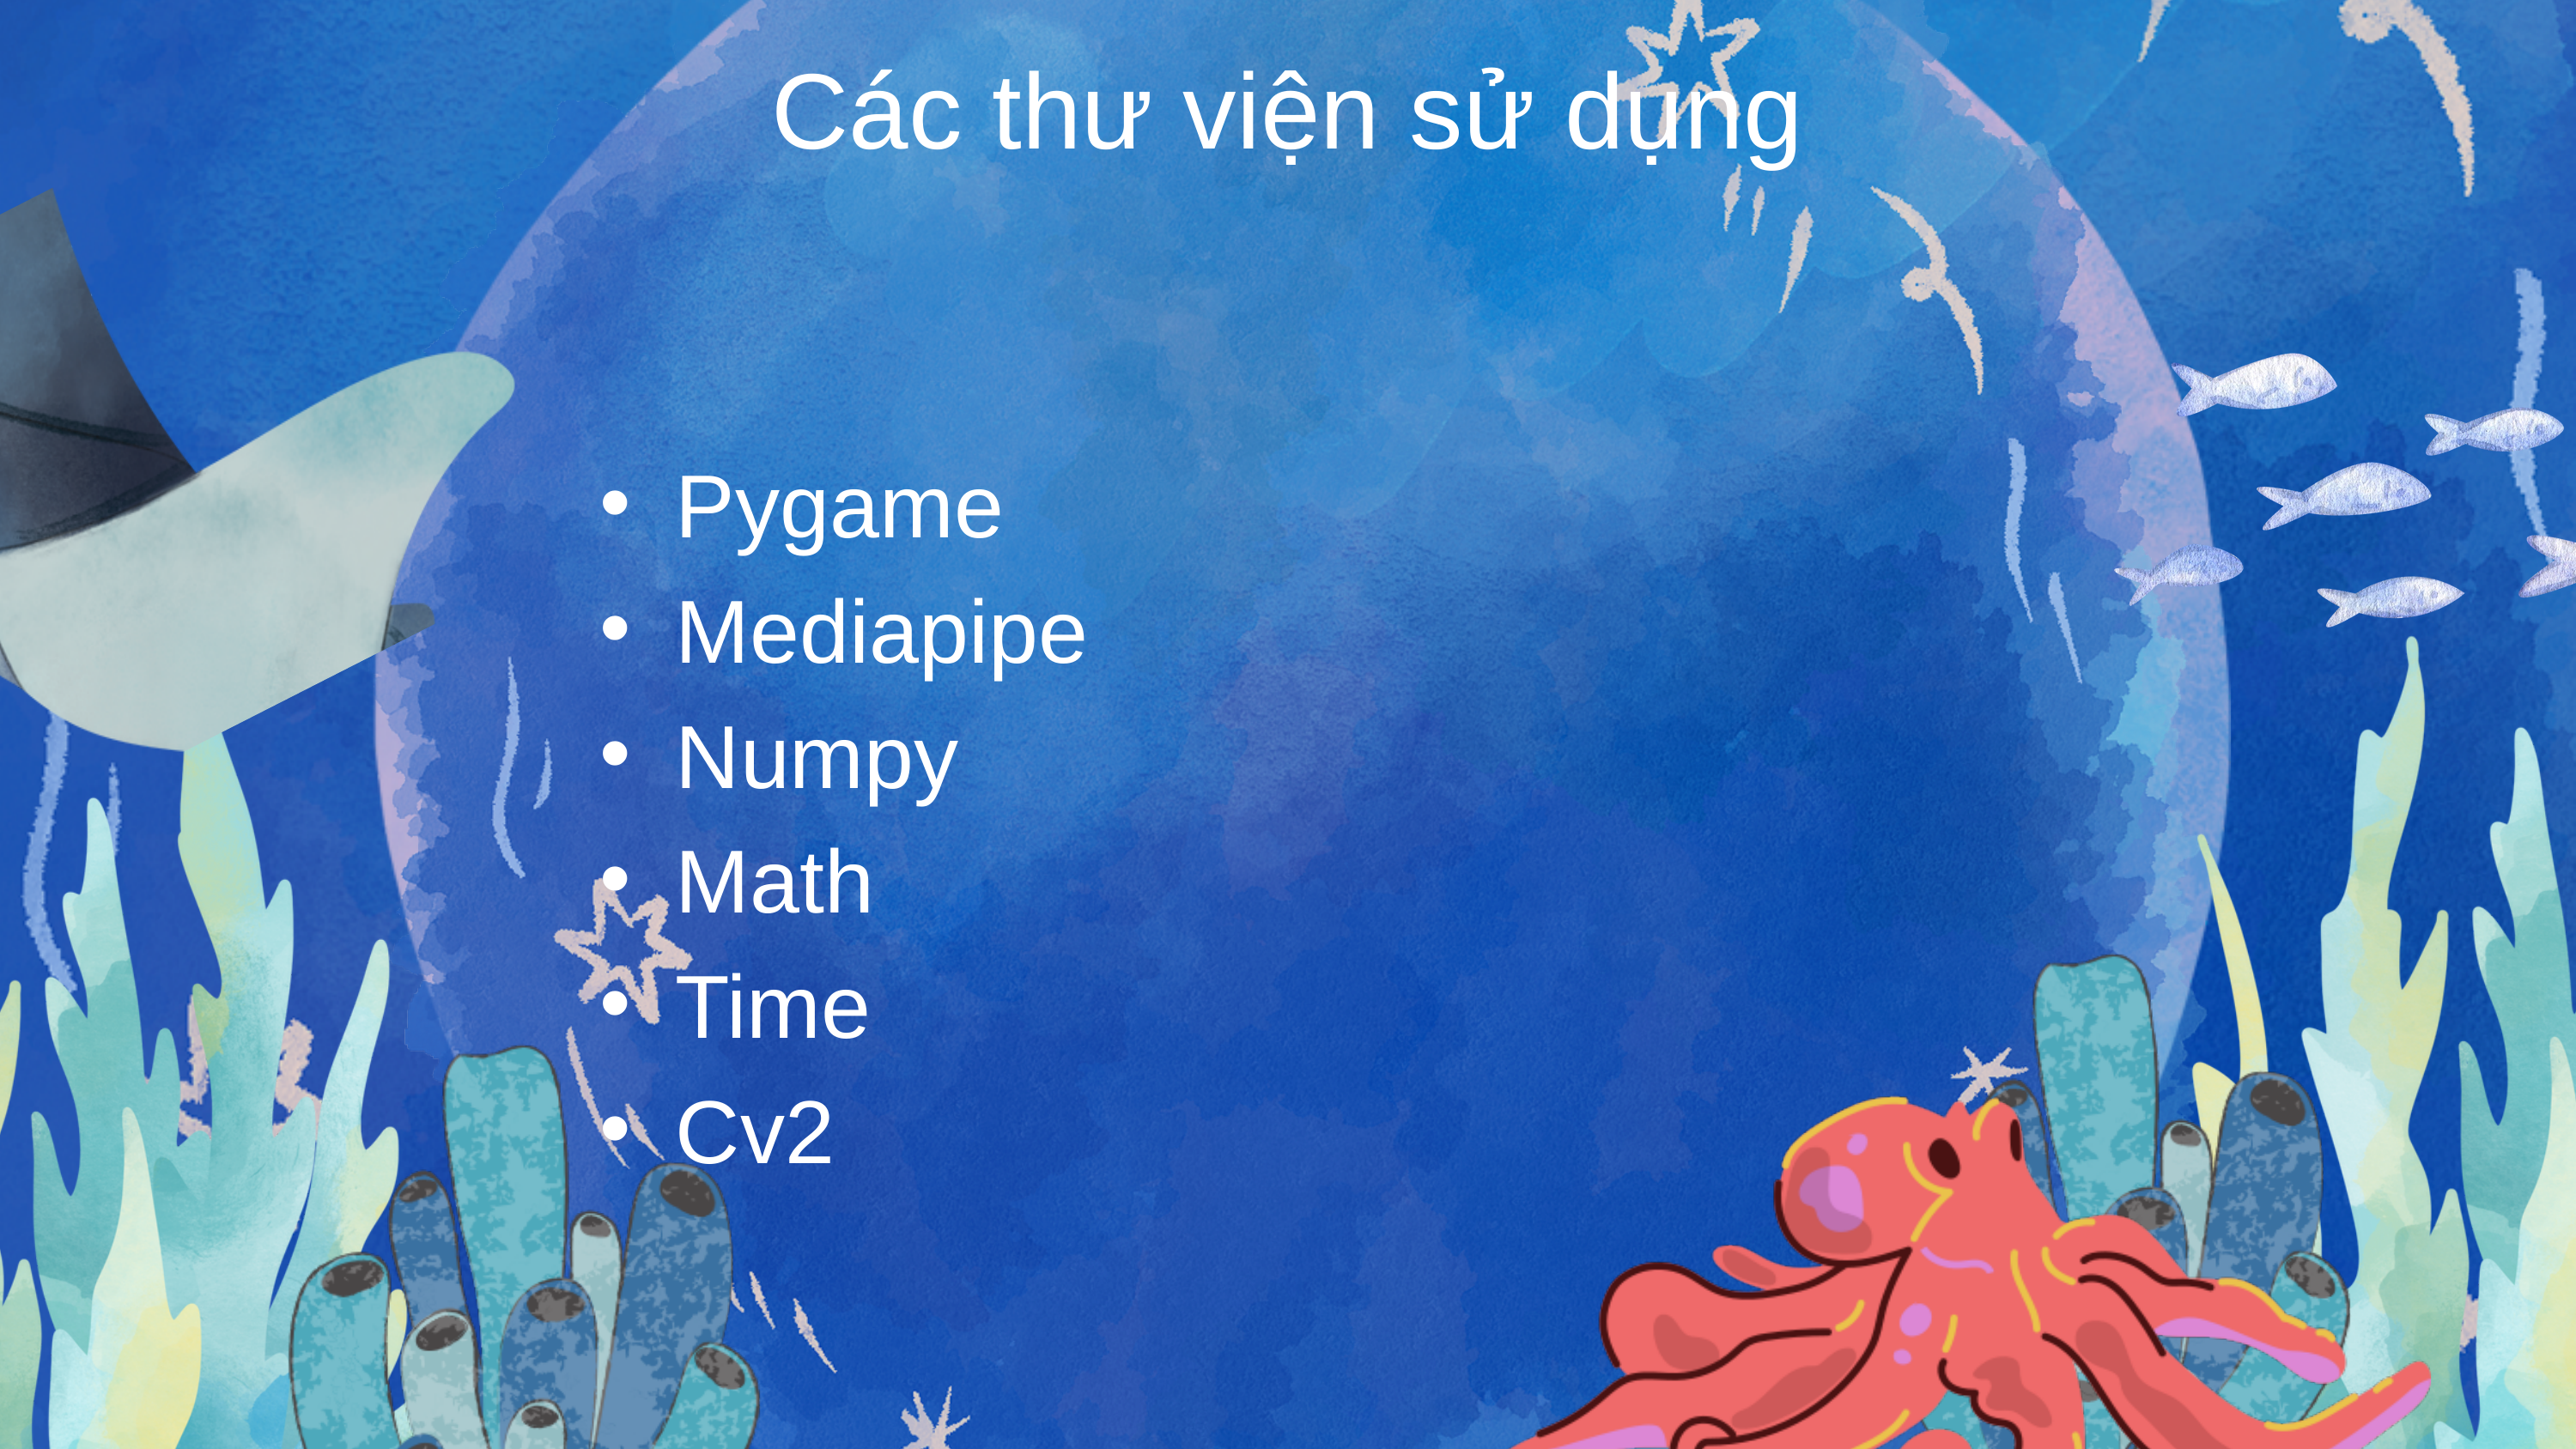

Các thư viện sử dụng

Pygame
Mediapipe
Numpy
Math
Time
Cv2